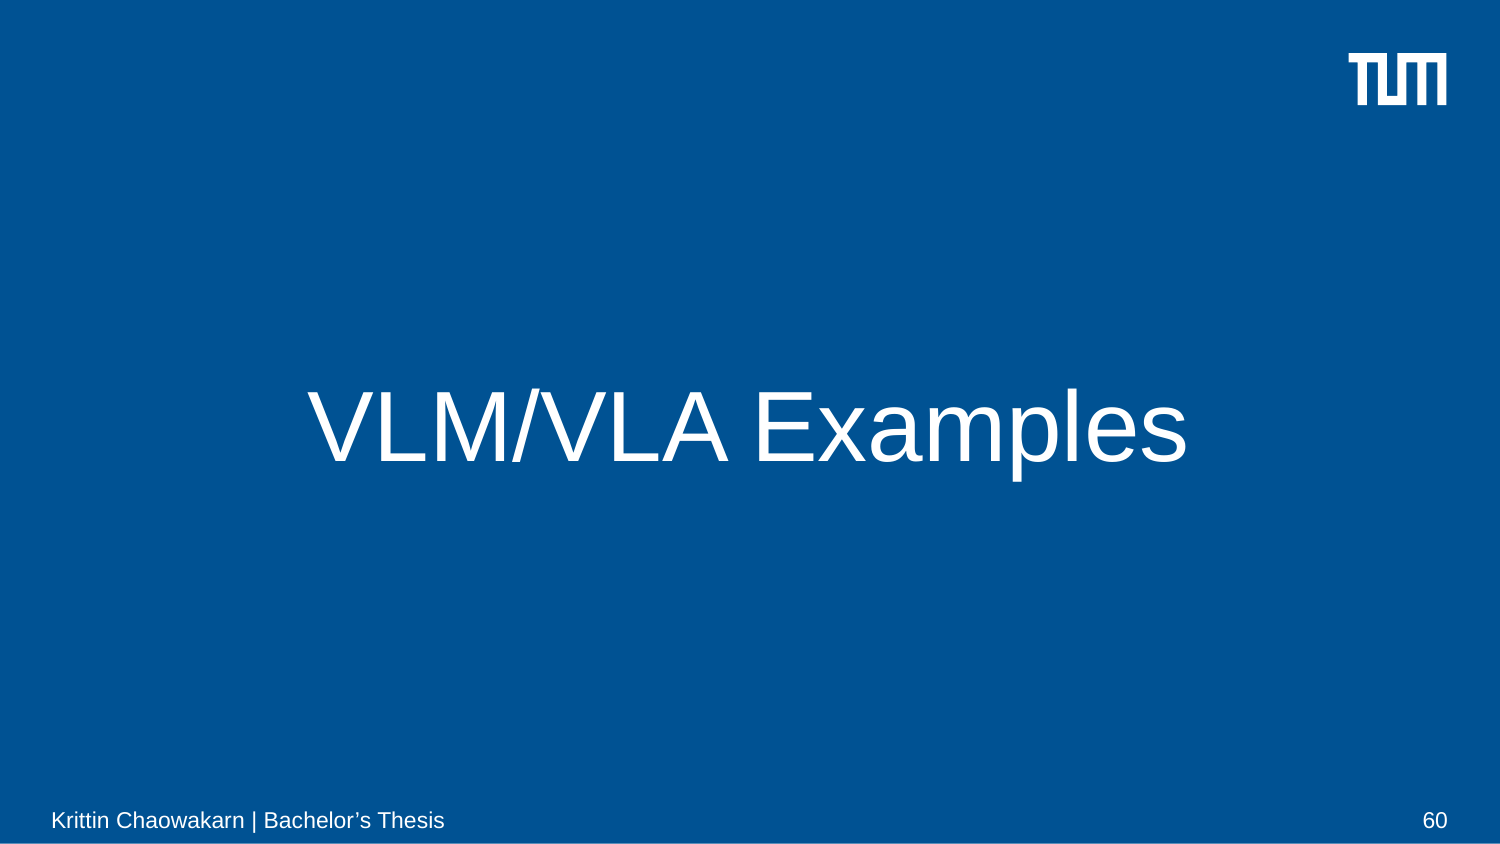

# VLM/VLA Examples
Krittin Chaowakarn | Bachelor’s Thesis
60